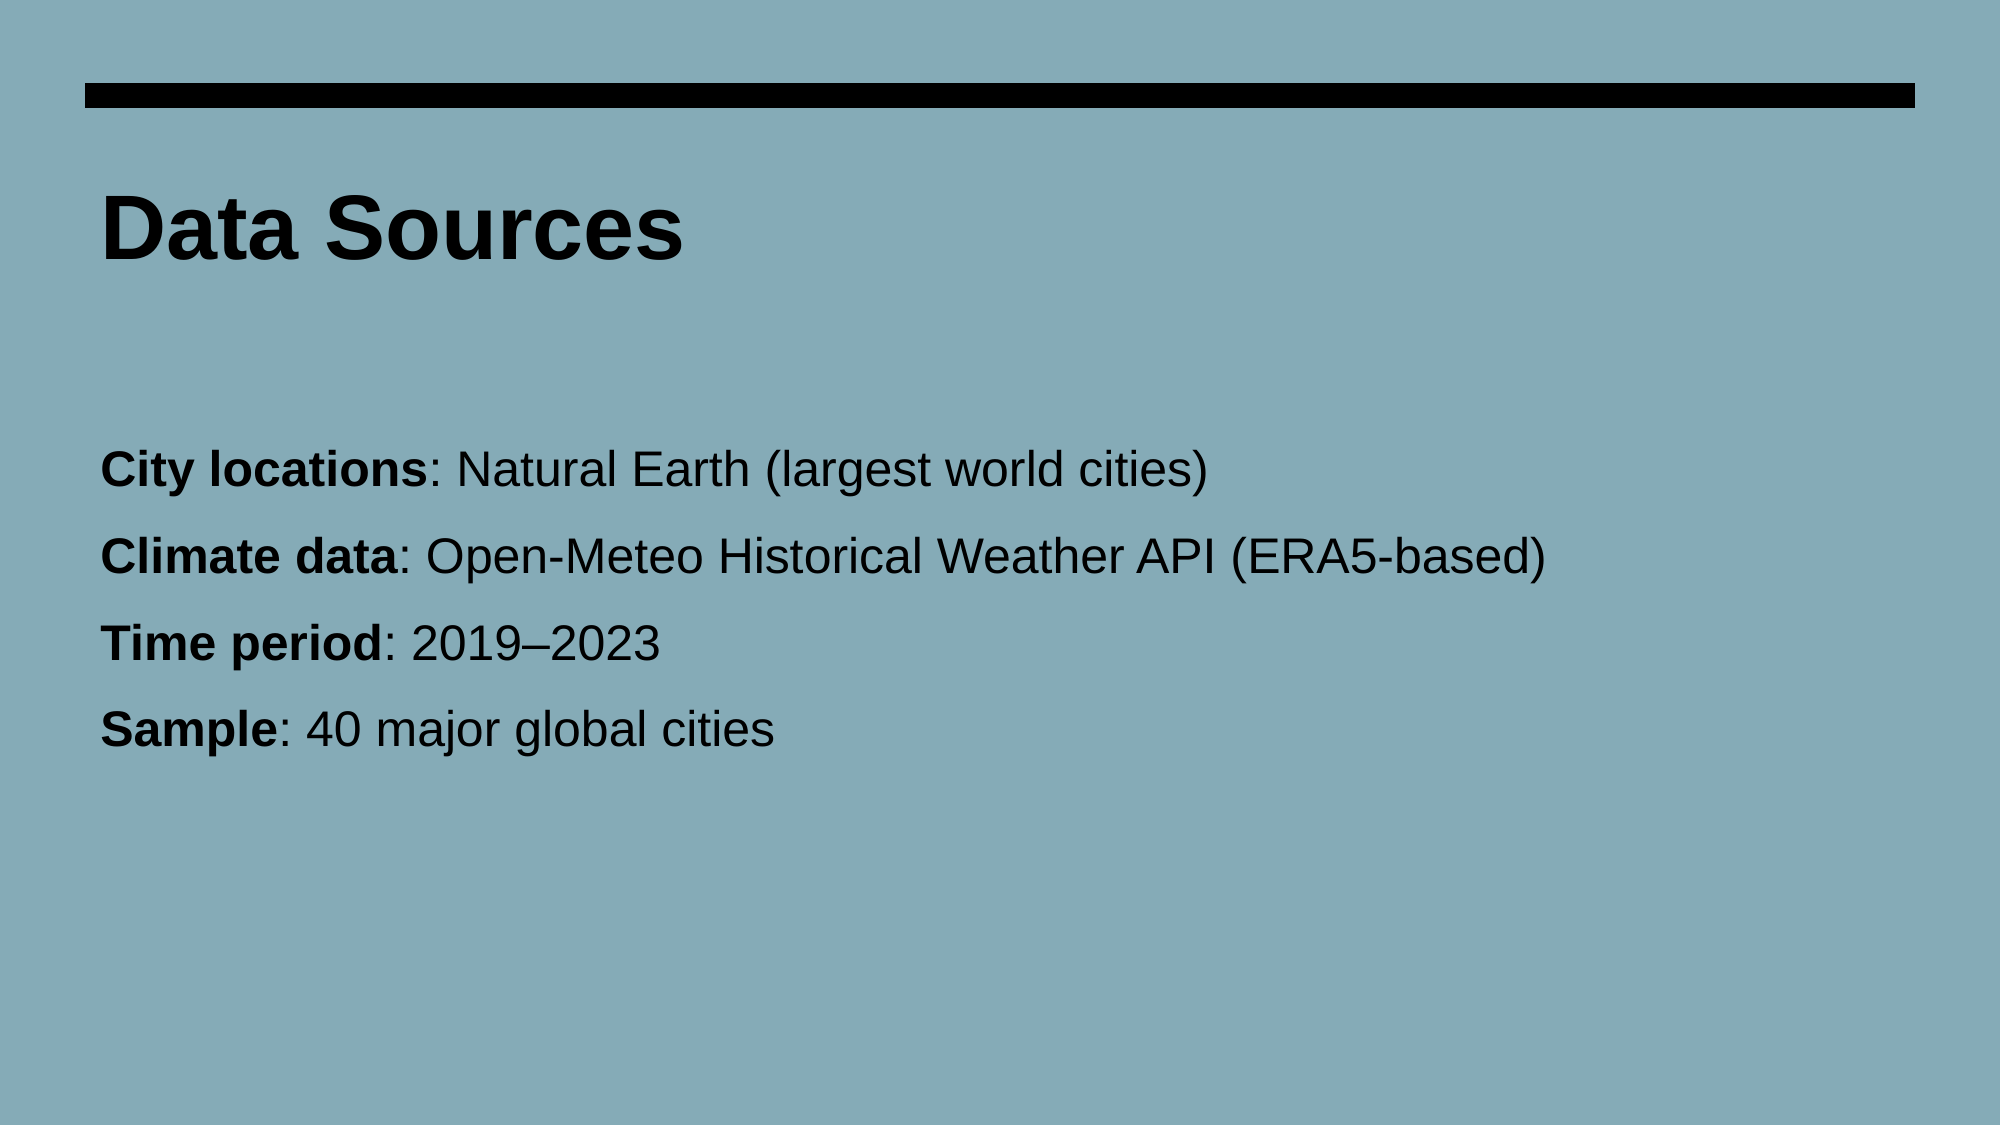

# Data Sources
City locations: Natural Earth (largest world cities)
Climate data: Open-Meteo Historical Weather API (ERA5-based)
Time period: 2019–2023
Sample: 40 major global cities